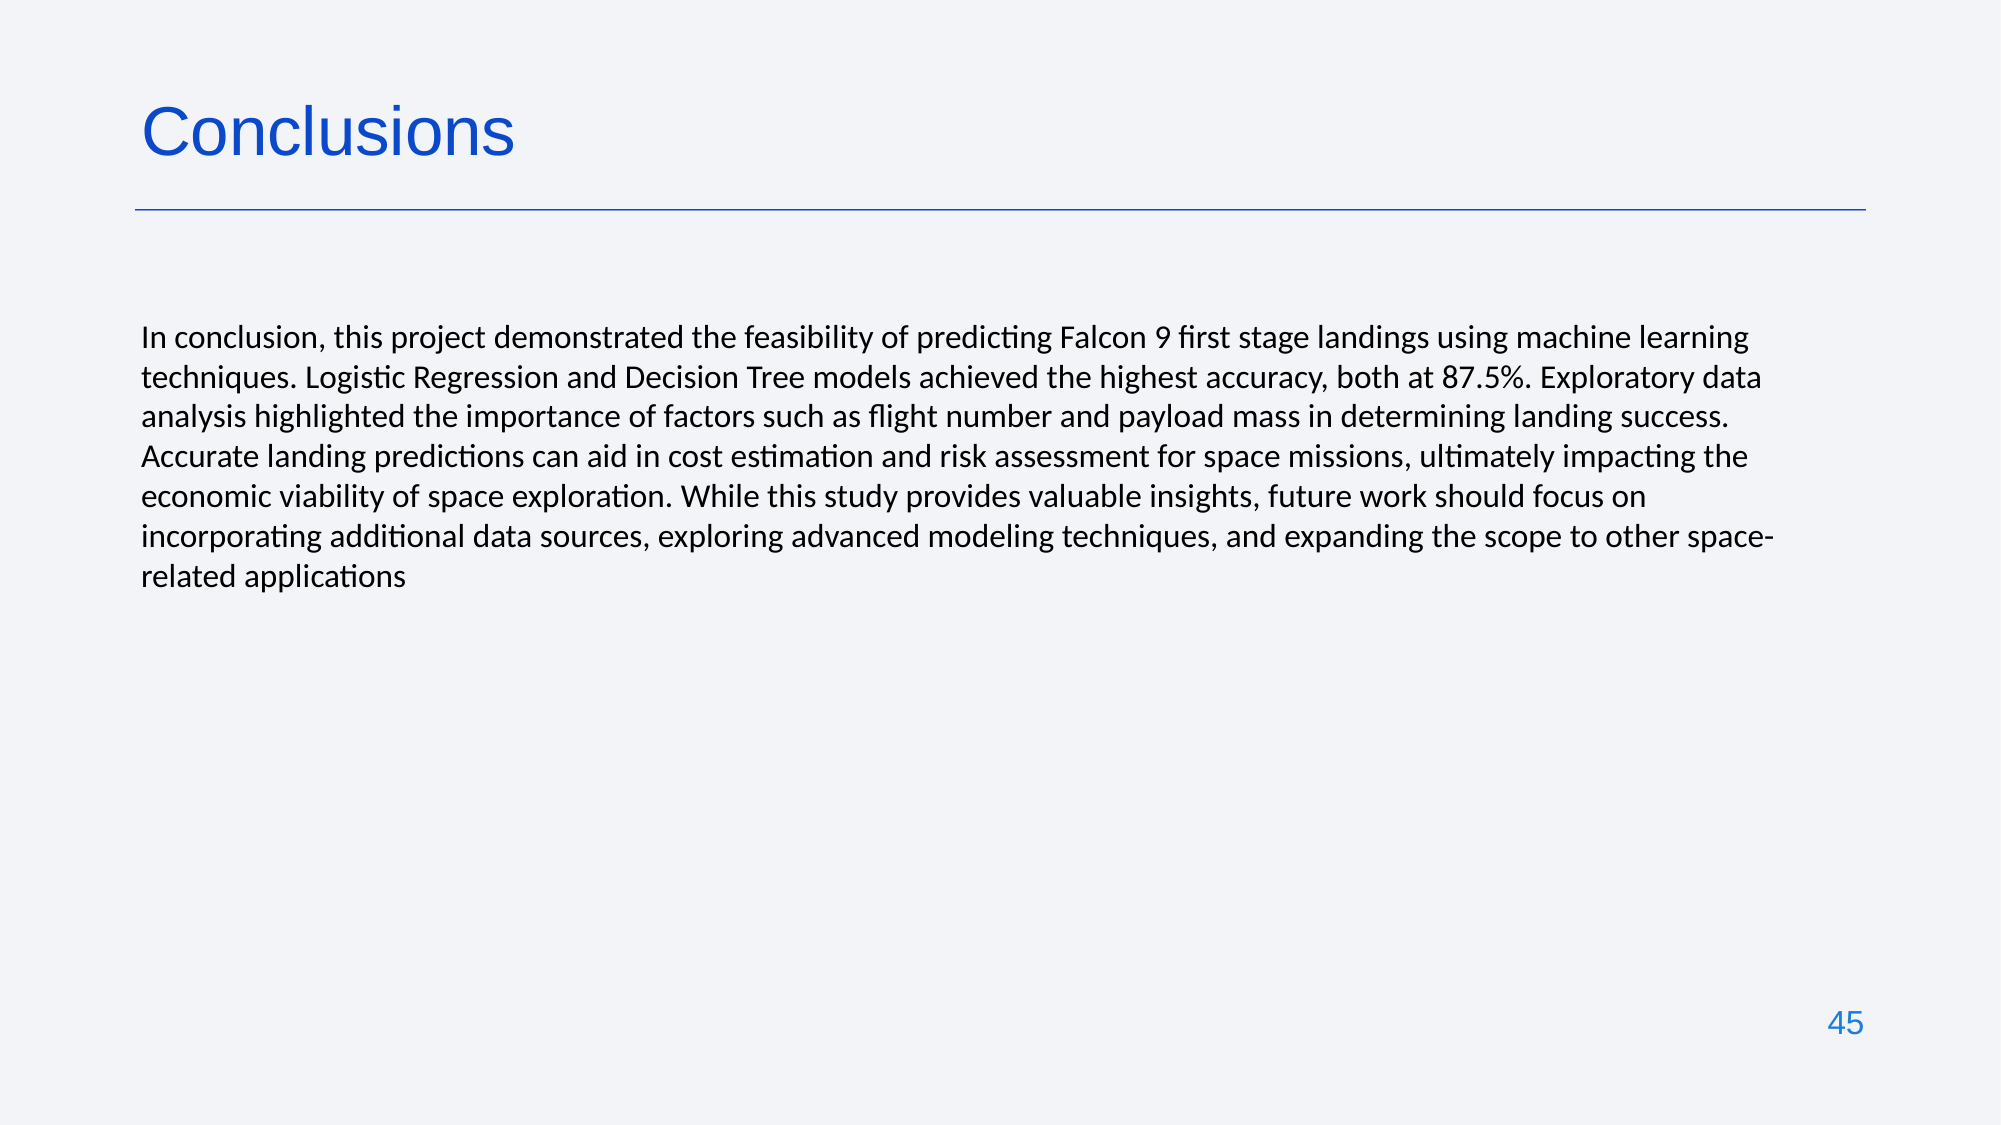

Conclusions
In conclusion, this project demonstrated the feasibility of predicting Falcon 9 first stage landings using machine learning techniques. Logistic Regression and Decision Tree models achieved the highest accuracy, both at 87.5%. Exploratory data analysis highlighted the importance of factors such as flight number and payload mass in determining landing success. Accurate landing predictions can aid in cost estimation and risk assessment for space missions, ultimately impacting the economic viability of space exploration. While this study provides valuable insights, future work should focus on incorporating additional data sources, exploring advanced modeling techniques, and expanding the scope to other space-related applications
45